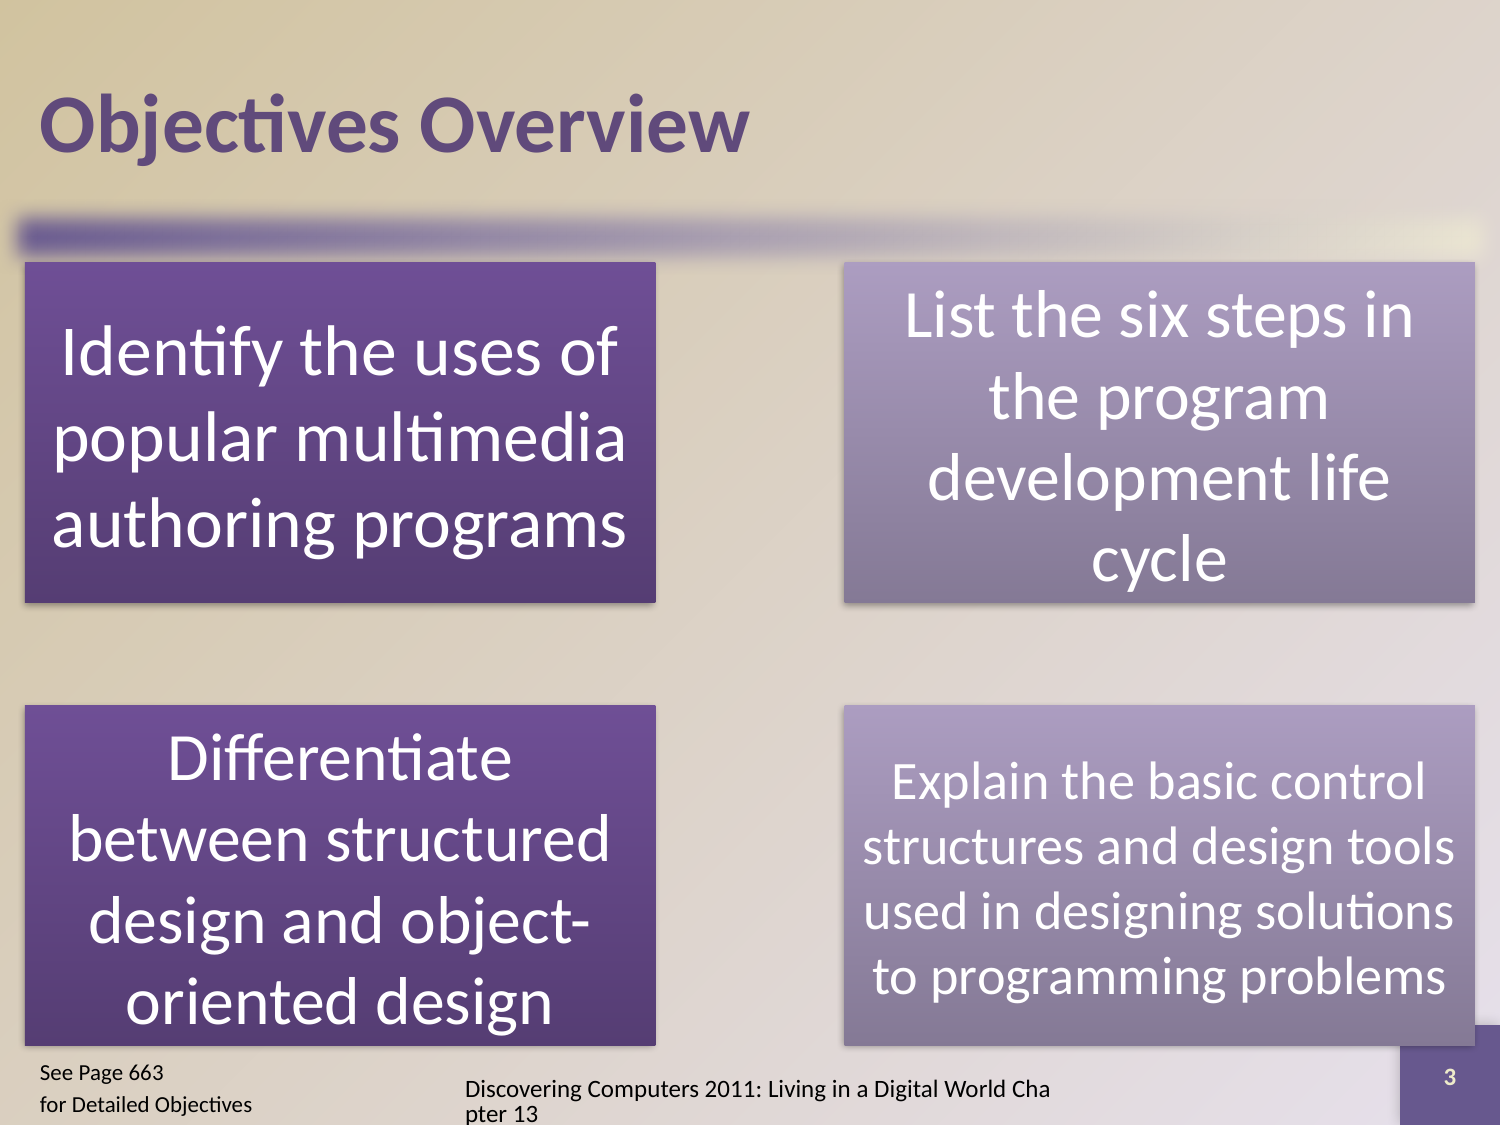

# Objectives Overview
Identify the uses of popular multimedia authoring programs
List the six steps in the program development life cycle
Explain the basic control structures and design tools used in designing solutions to programming problems
Differentiate between structured design and object-oriented design
3
See Page 663
for Detailed Objectives
Discovering Computers 2011: Living in a Digital World Chapter 13